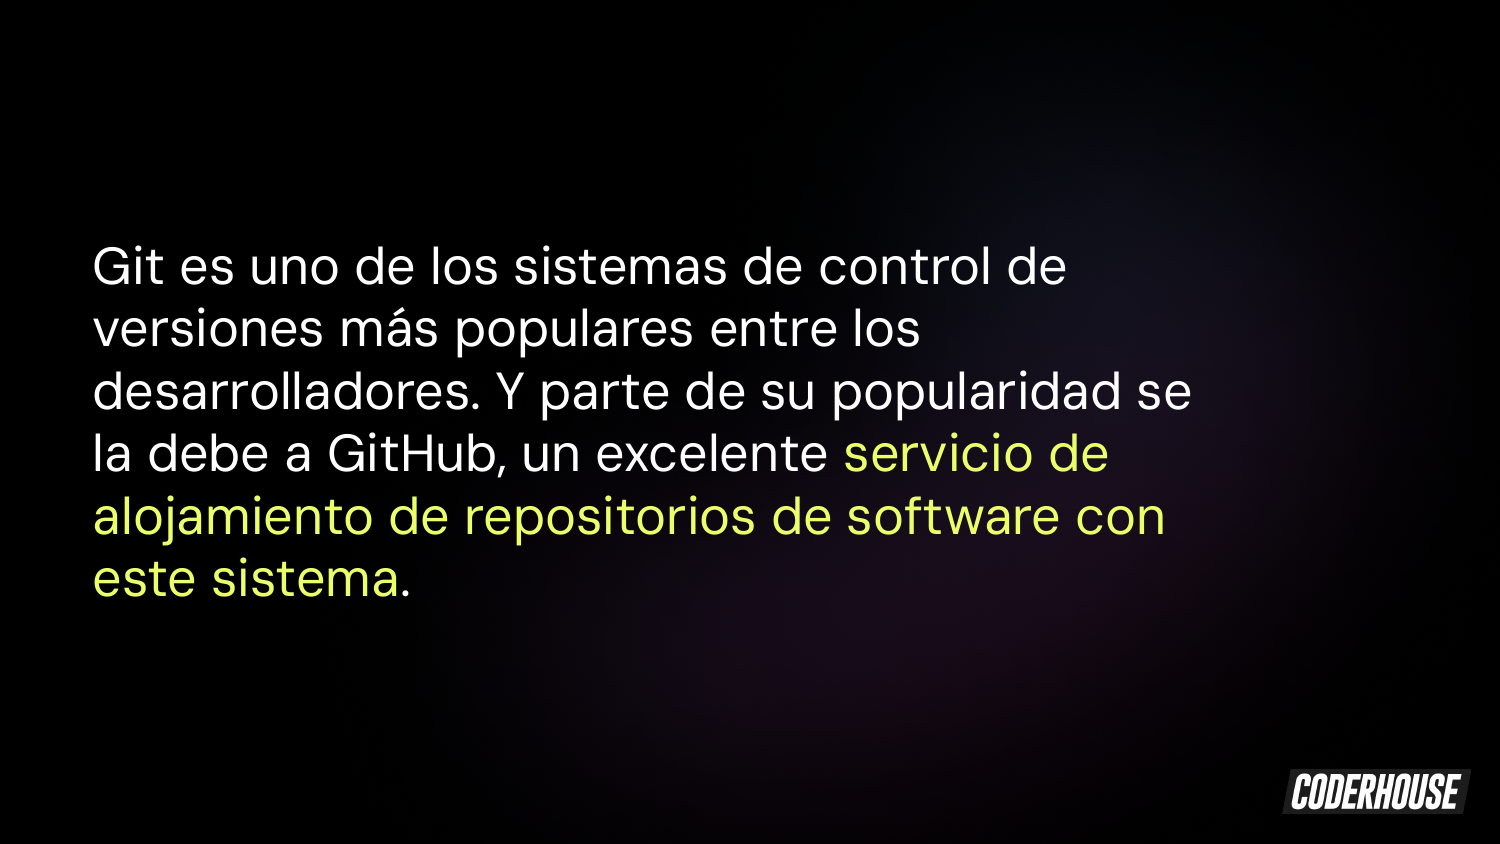

Git es uno de los sistemas de control de versiones más populares entre los desarrolladores. Y parte de su popularidad se la debe a GitHub, un excelente servicio de alojamiento de repositorios de software con este sistema.